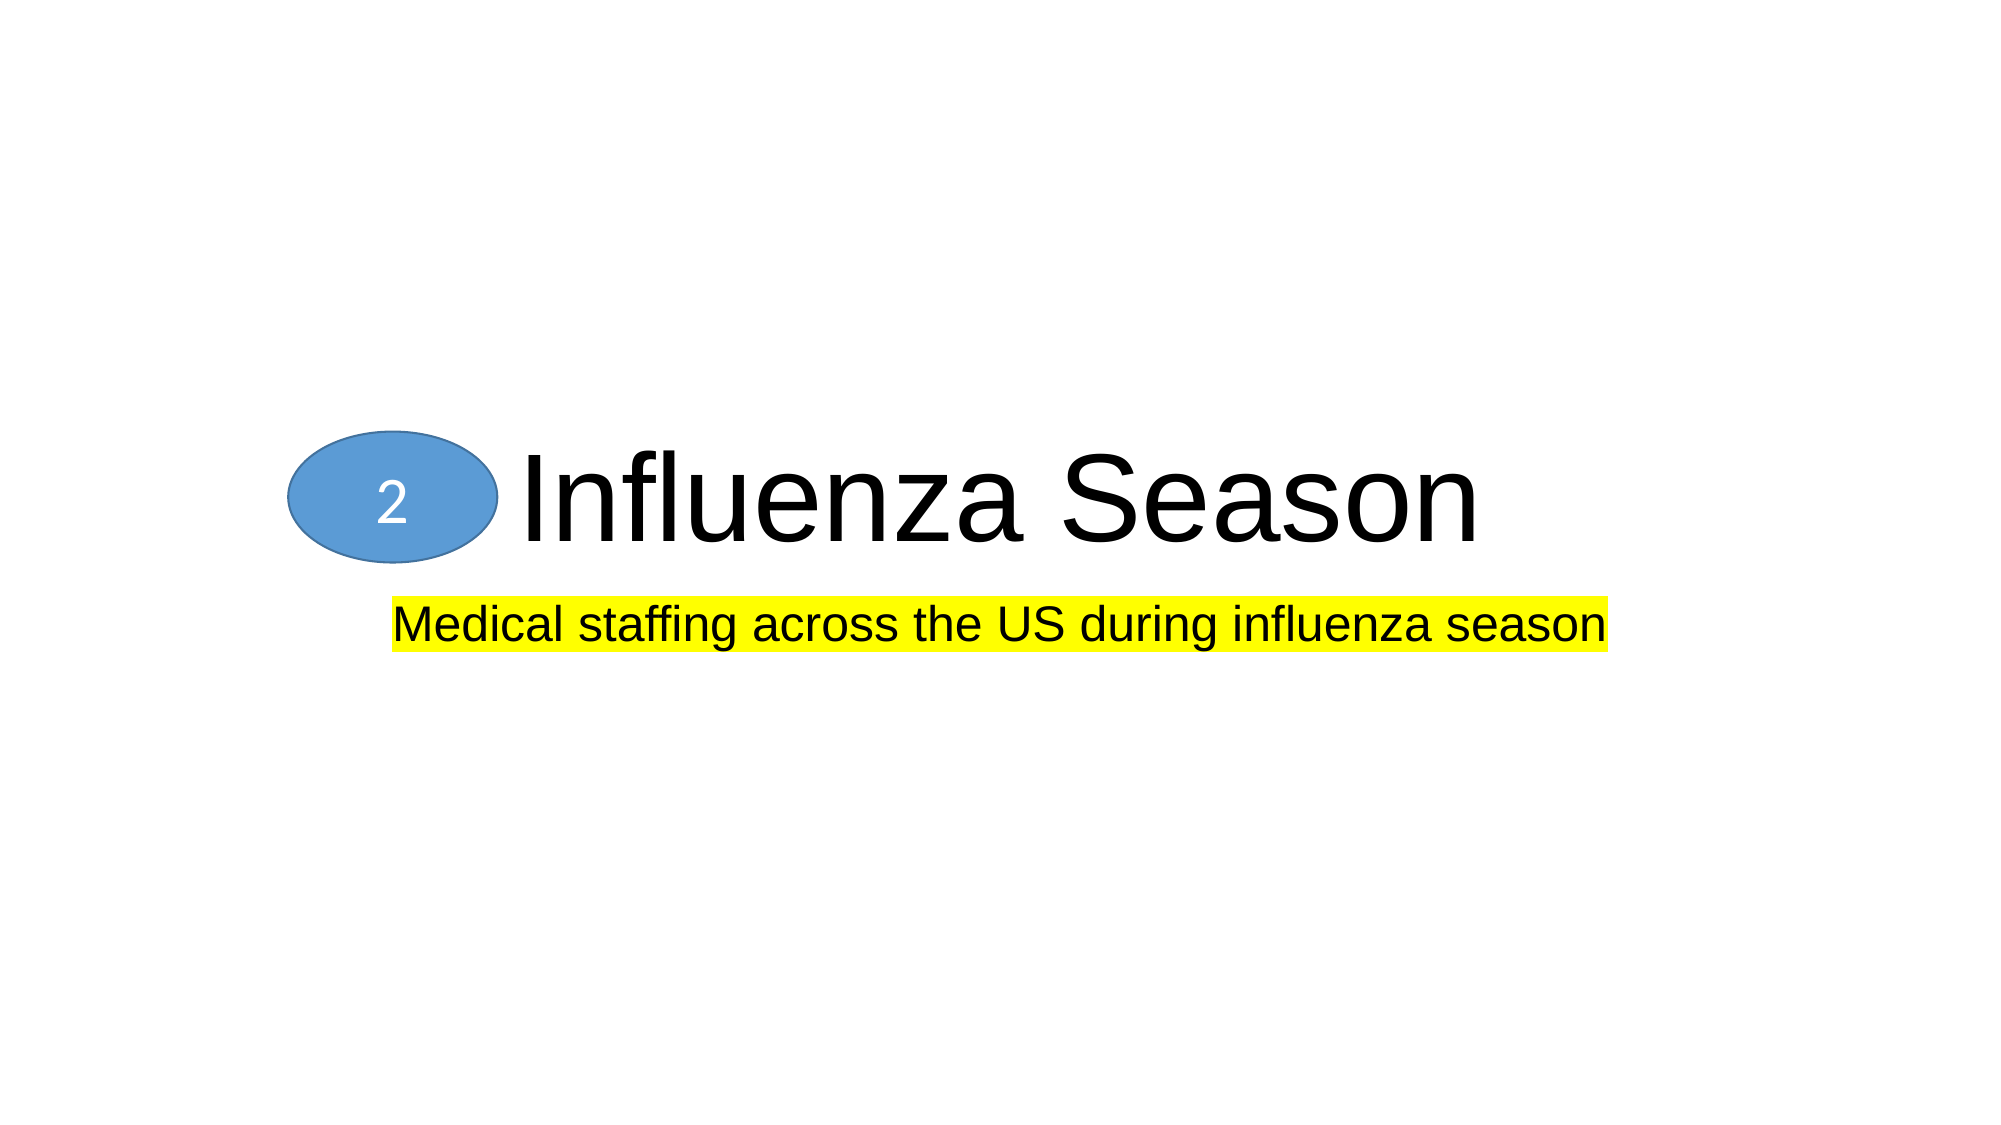

# Influenza Season
2
Medical staffing across the US during influenza season